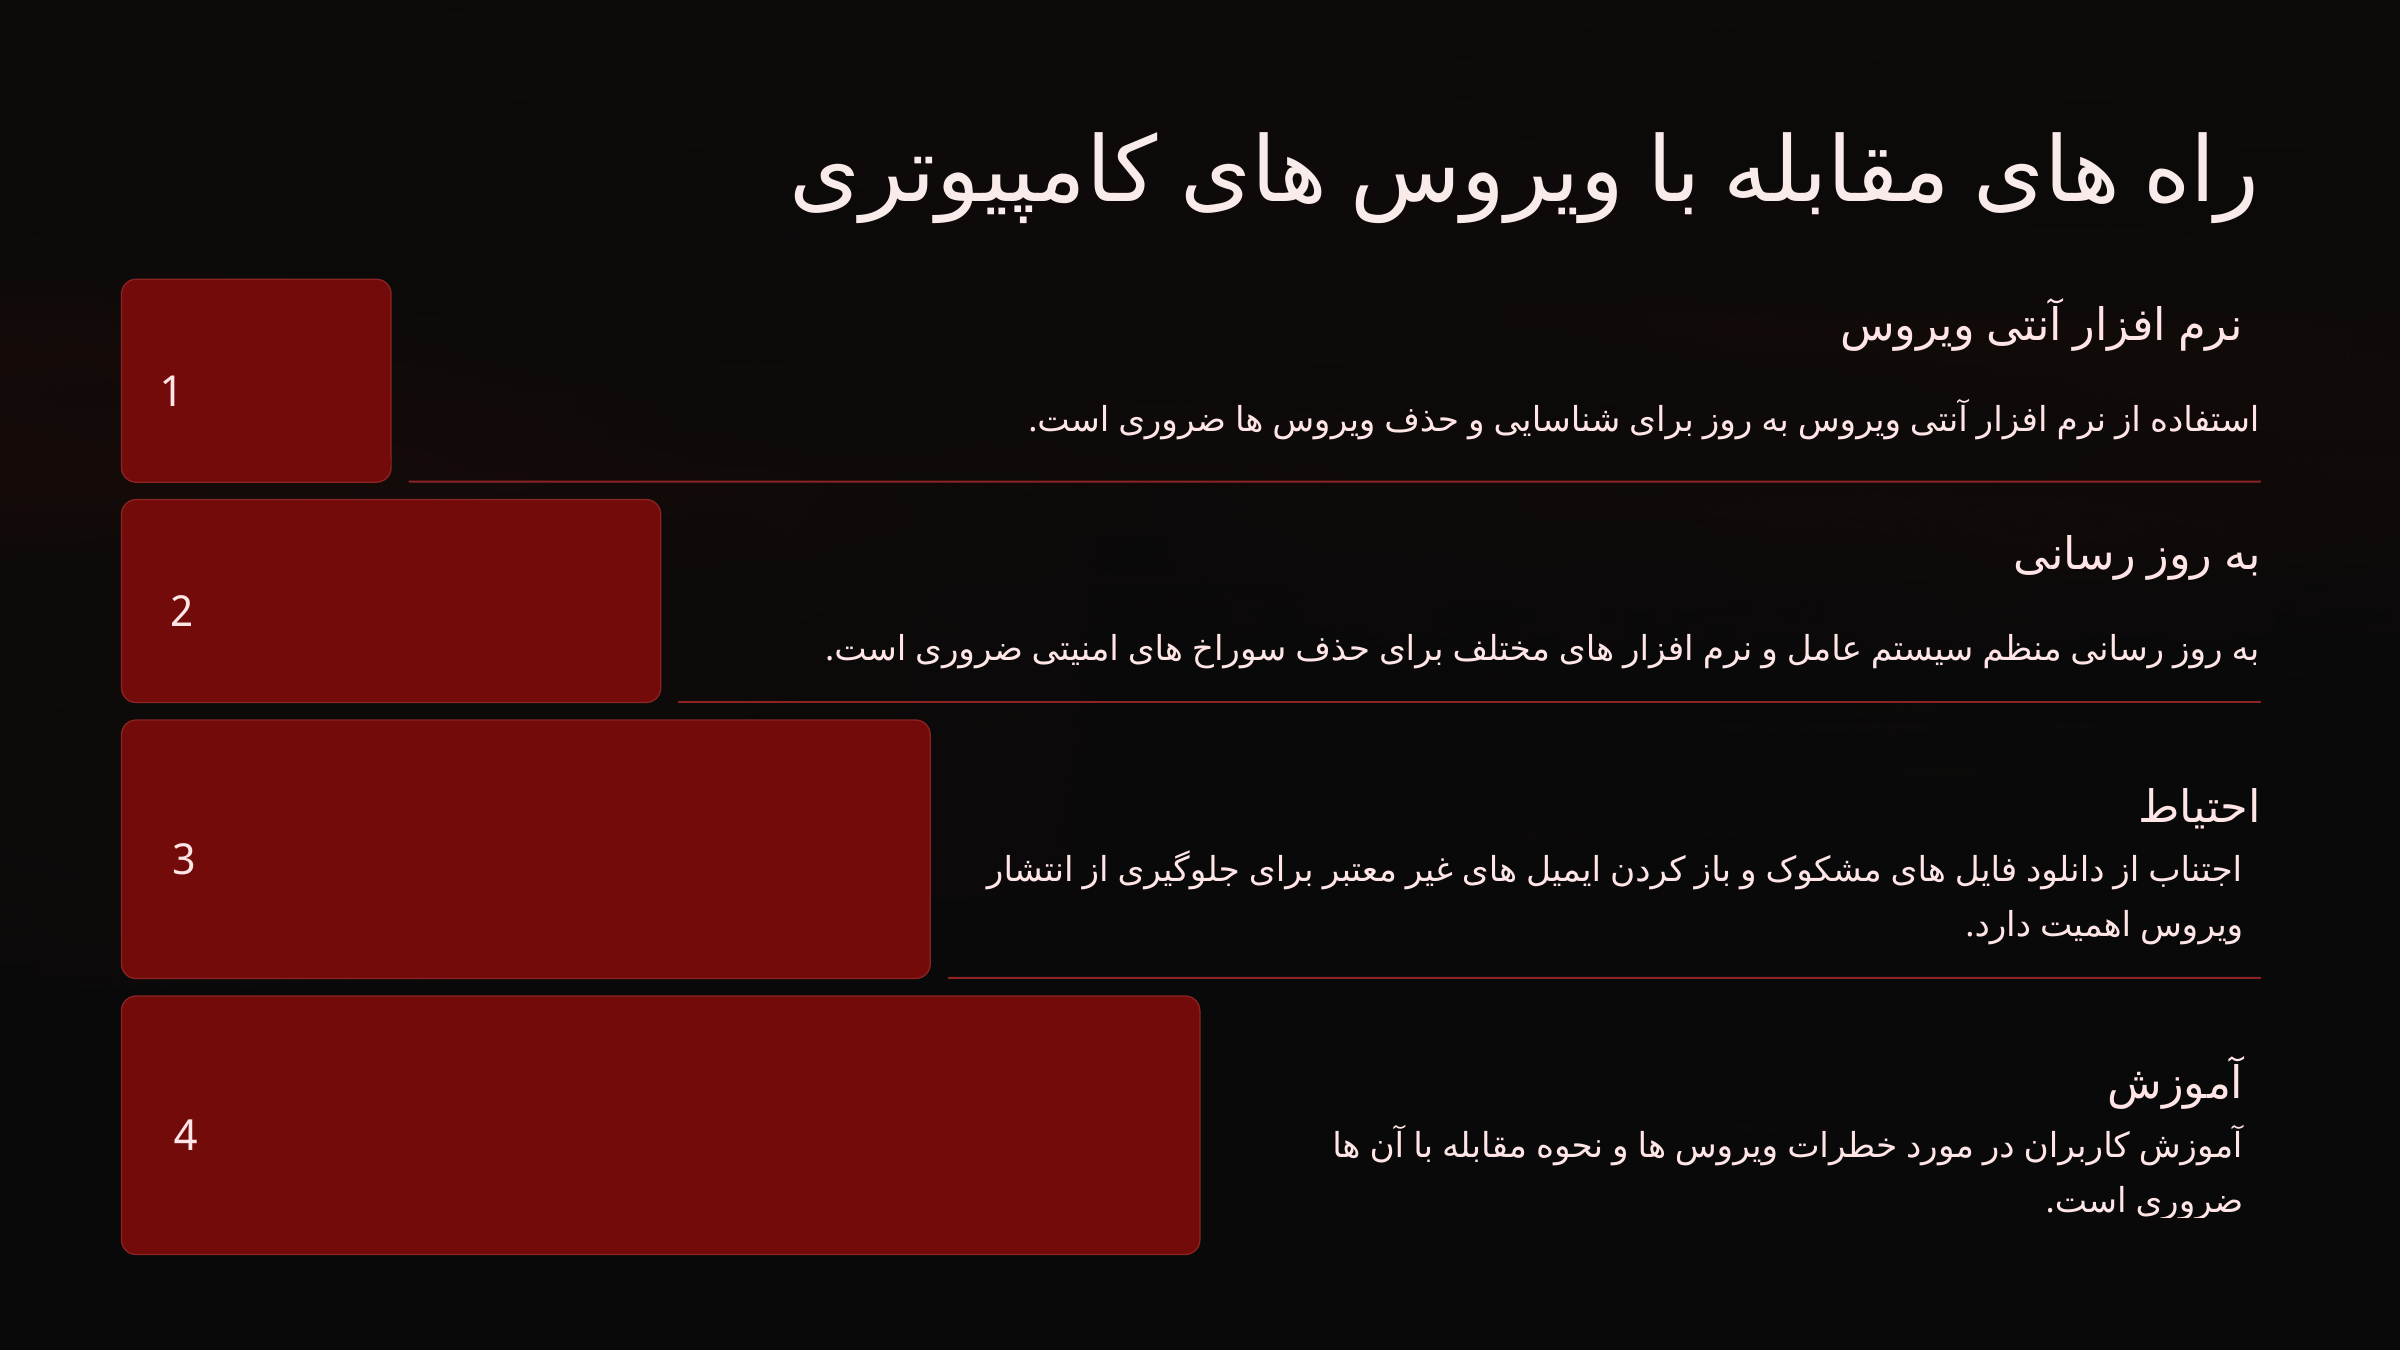

راه های مقابله با ویروس های کامپیوتری

نرم افزار آنتی ویروس
1
استفاده از نرم افزار آنتی ویروس به روز برای شناسایی و حذف ویروس ها ضروری است.

به روز رسانی
2
به روز رسانی منظم سیستم عامل و نرم افزار های مختلف برای حذف سوراخ های امنیتی ضروری است.

احتیاط
3
اجتناب از دانلود فایل های مشکوک و باز کردن ایمیل های غیر معتبر برای جلوگیری از انتشار ویروس اهمیت دارد.

آموزش
4
آموزش کاربران در مورد خطرات ویروس ها و نحوه مقابله با آن ها ضروری است.